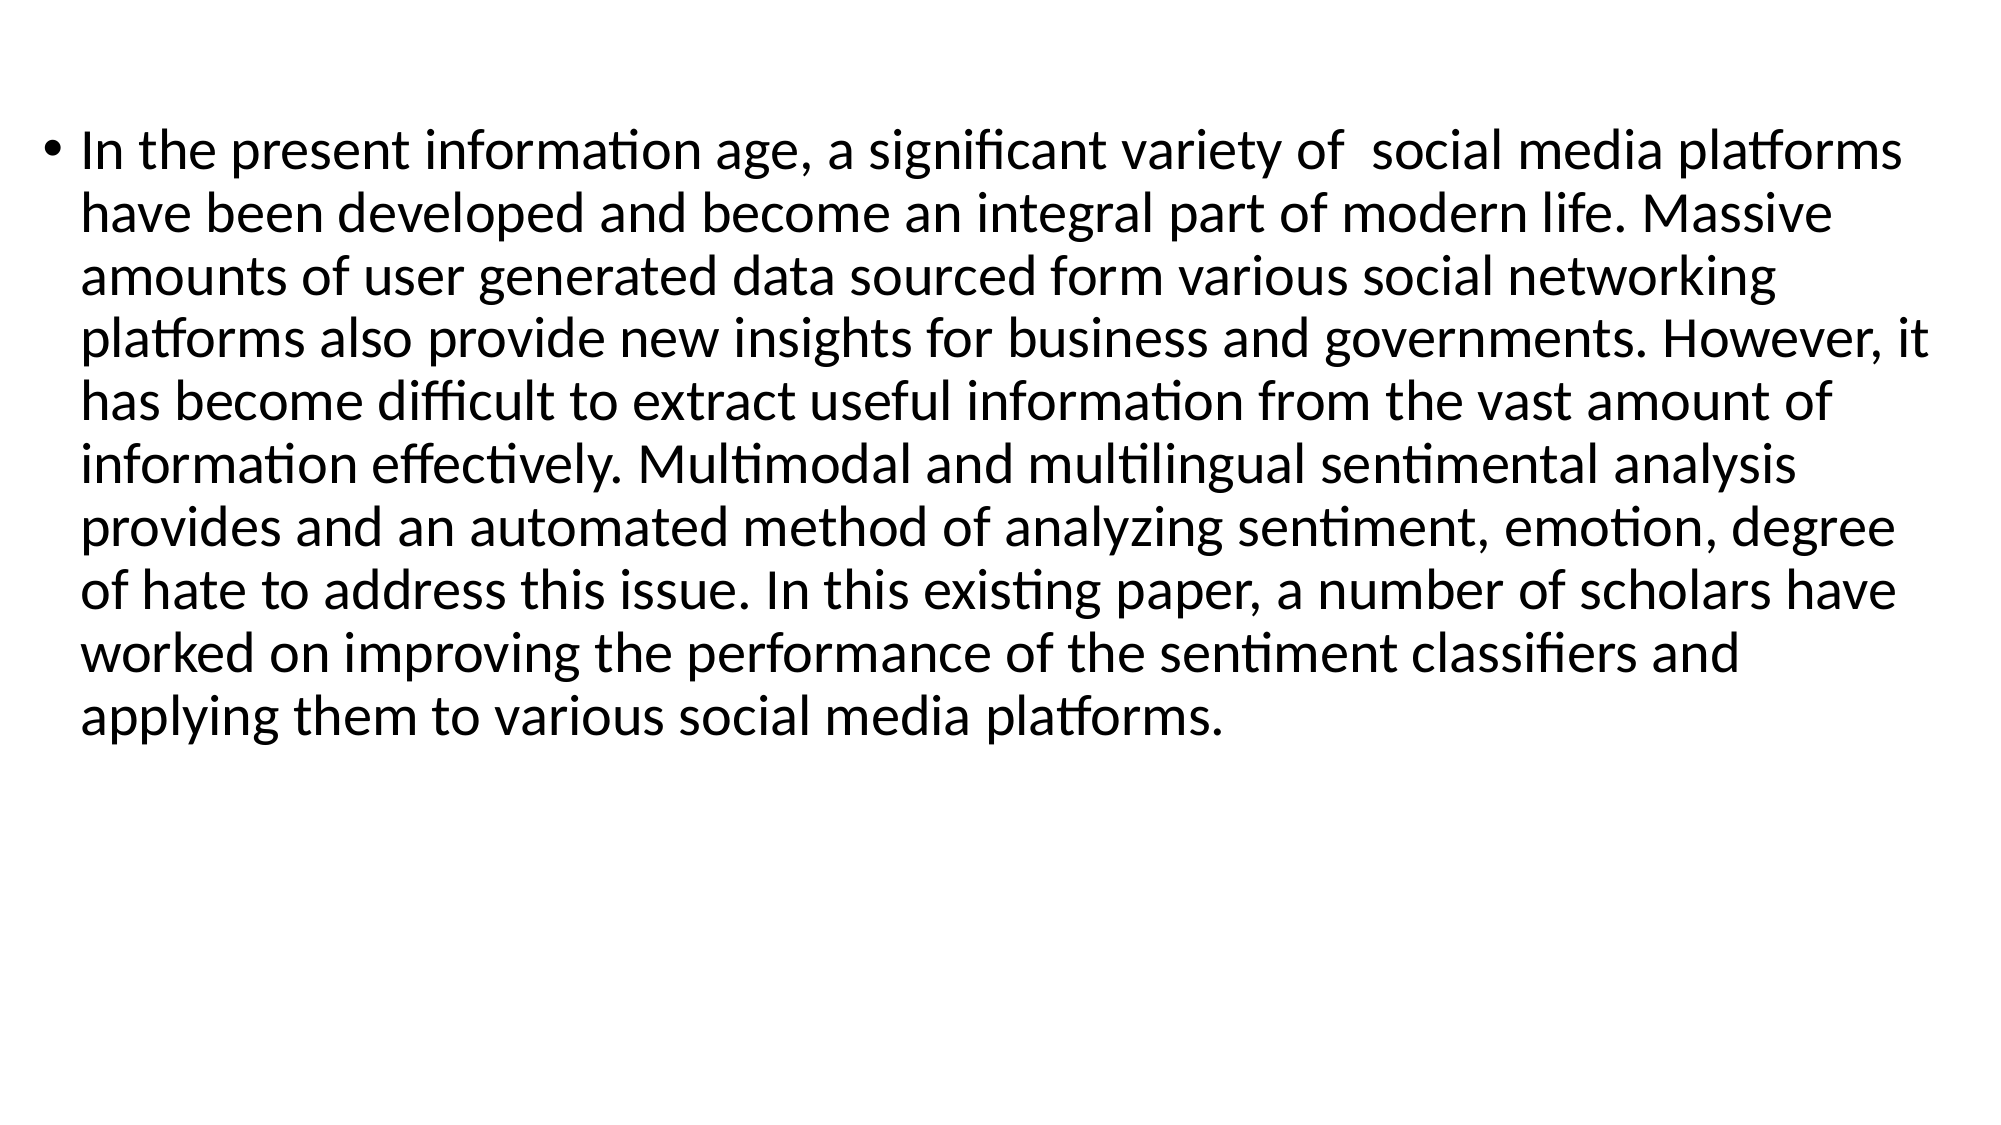

In the present information age, a significant variety of  social media platforms have been developed and become an integral part of modern life. Massive amounts of user generated data sourced form various social networking platforms also provide new insights for business and governments. However, it has become difficult to extract useful information from the vast amount of information effectively. Multimodal and multilingual sentimental analysis provides and an automated method of analyzing sentiment, emotion, degree of hate to address this issue. In this existing paper, a number of scholars have worked on improving the performance of the sentiment classifiers and applying them to various social media platforms.